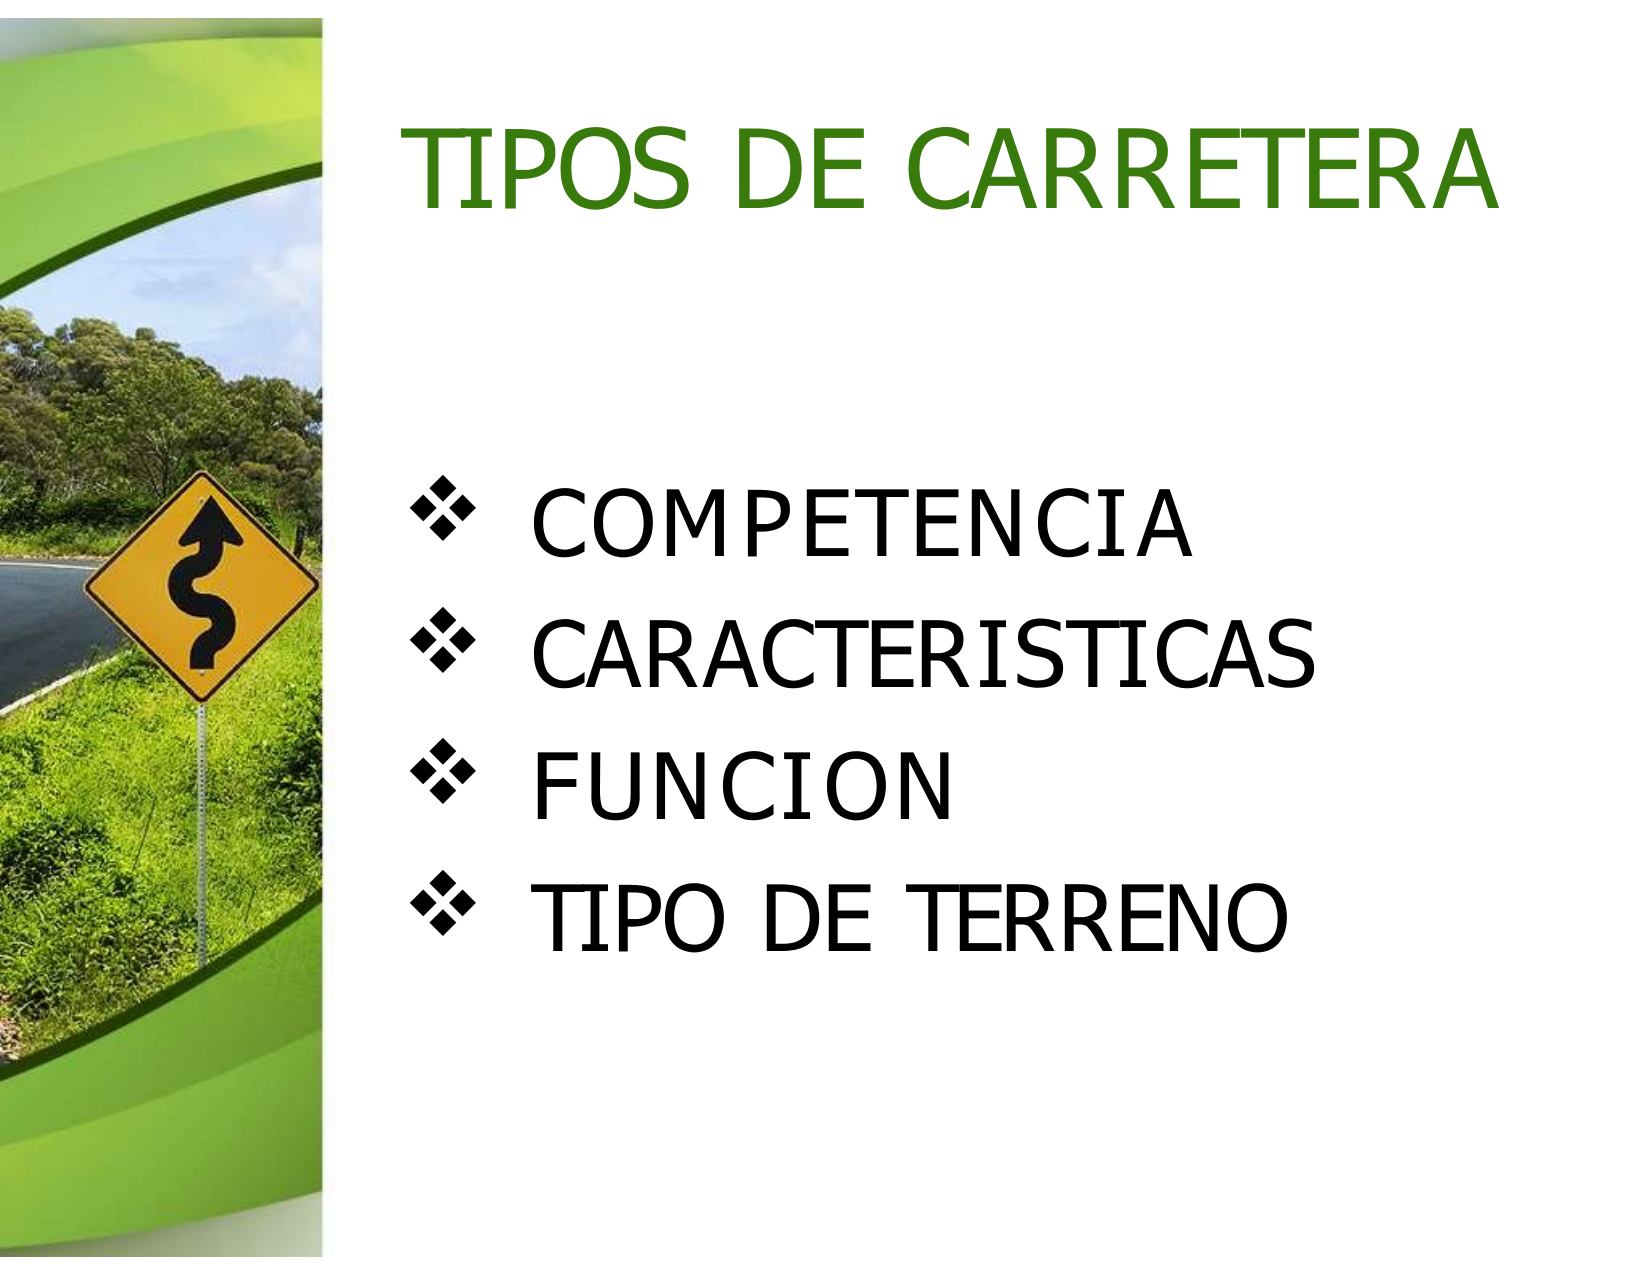

# TIPOS DE CARRETERA
COMPETENCIA
CARACTERISTICAS
FUNCION
TIPO DE TERRENO